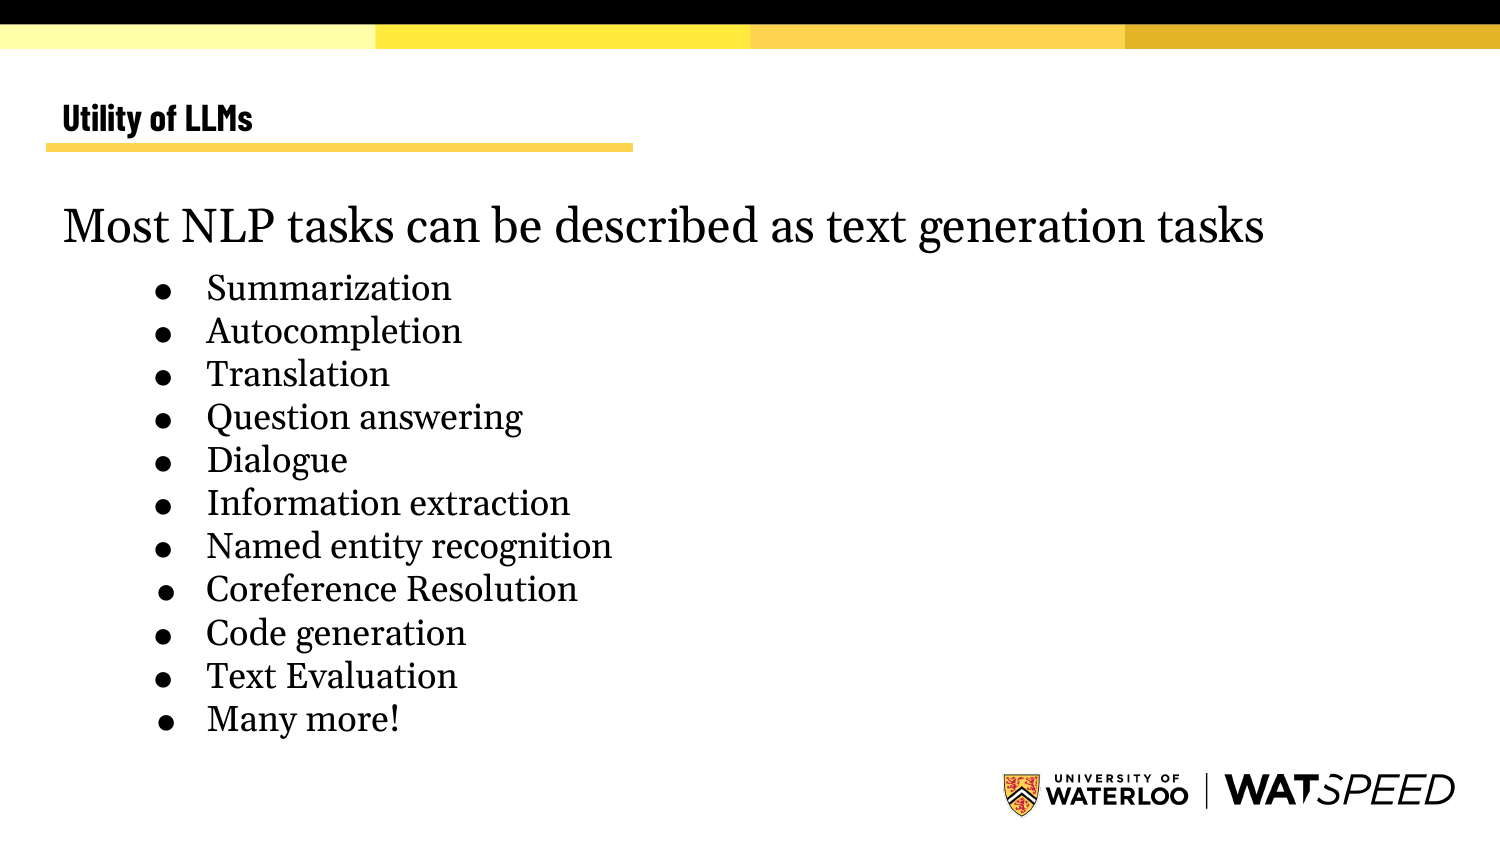

# Utility of LLMs
Most NLP tasks can be described as text generation tasks
Summarization
Autocompletion
Translation
Question answering
Dialogue
Information extraction
Named entity recognition
Coreference Resolution
Code generation
Text Evaluation
Many more!